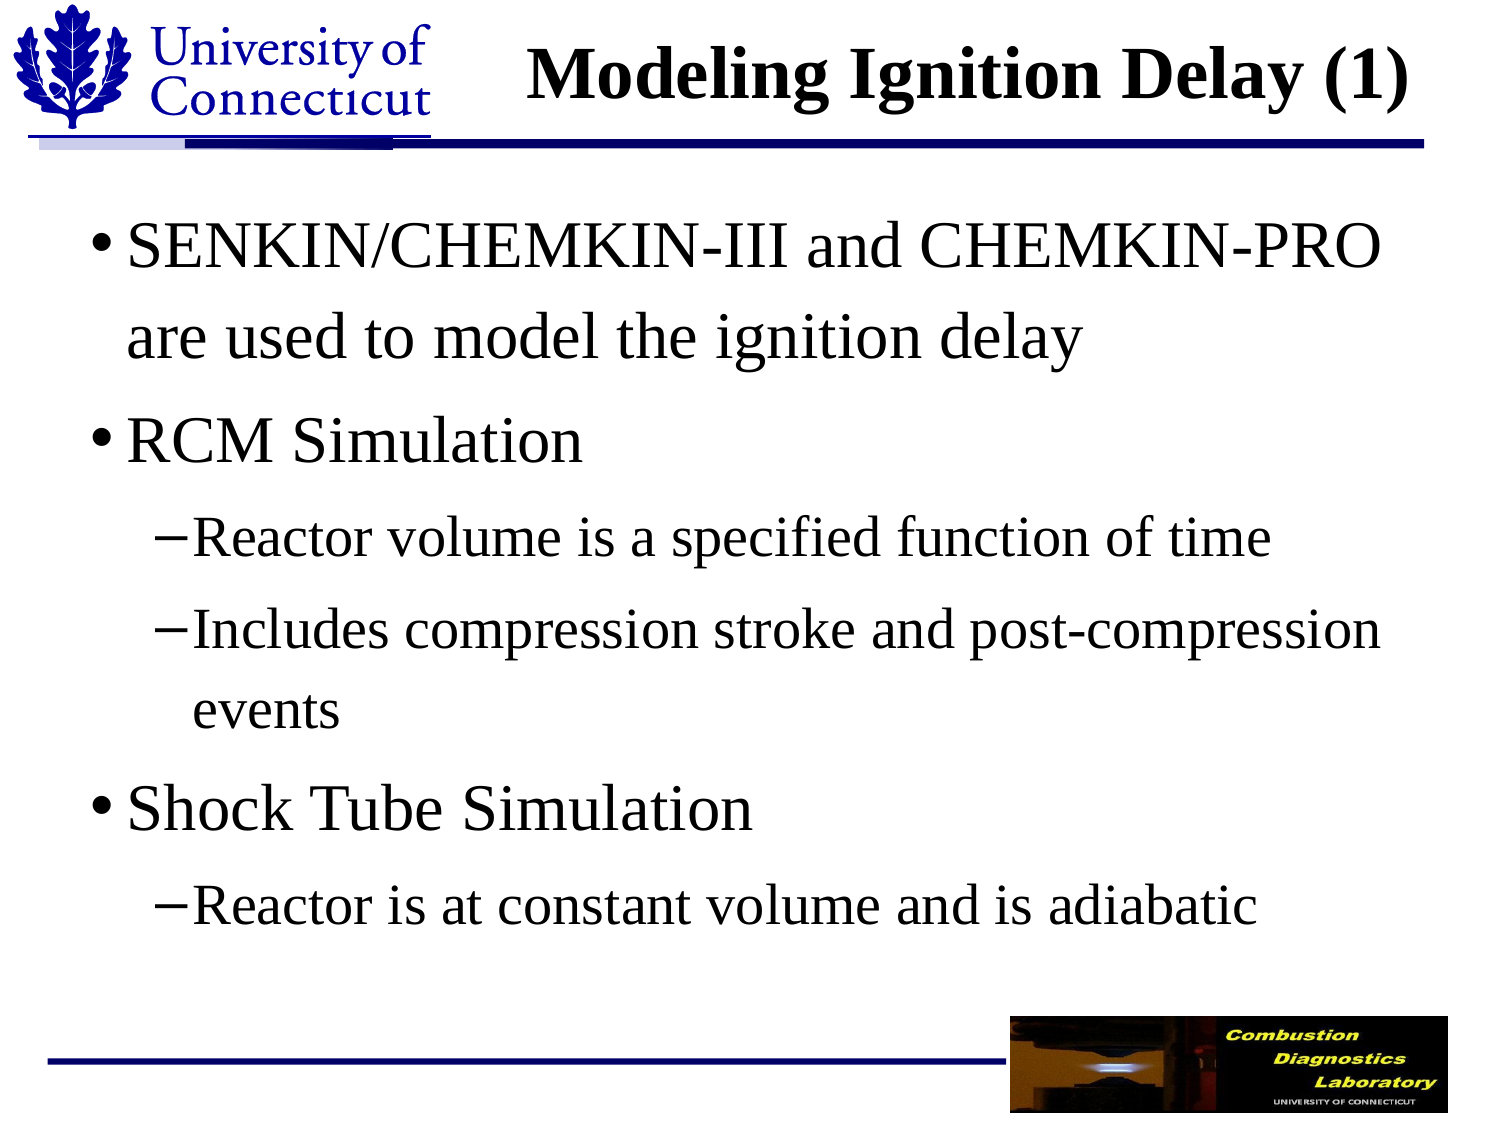

# Modeling Ignition Delay (1)
SENKIN/CHEMKIN-III and CHEMKIN-PRO are used to model the ignition delay
RCM Simulation
Reactor volume is a specified function of time
Includes compression stroke and post-compression events
Shock Tube Simulation
Reactor is at constant volume and is adiabatic